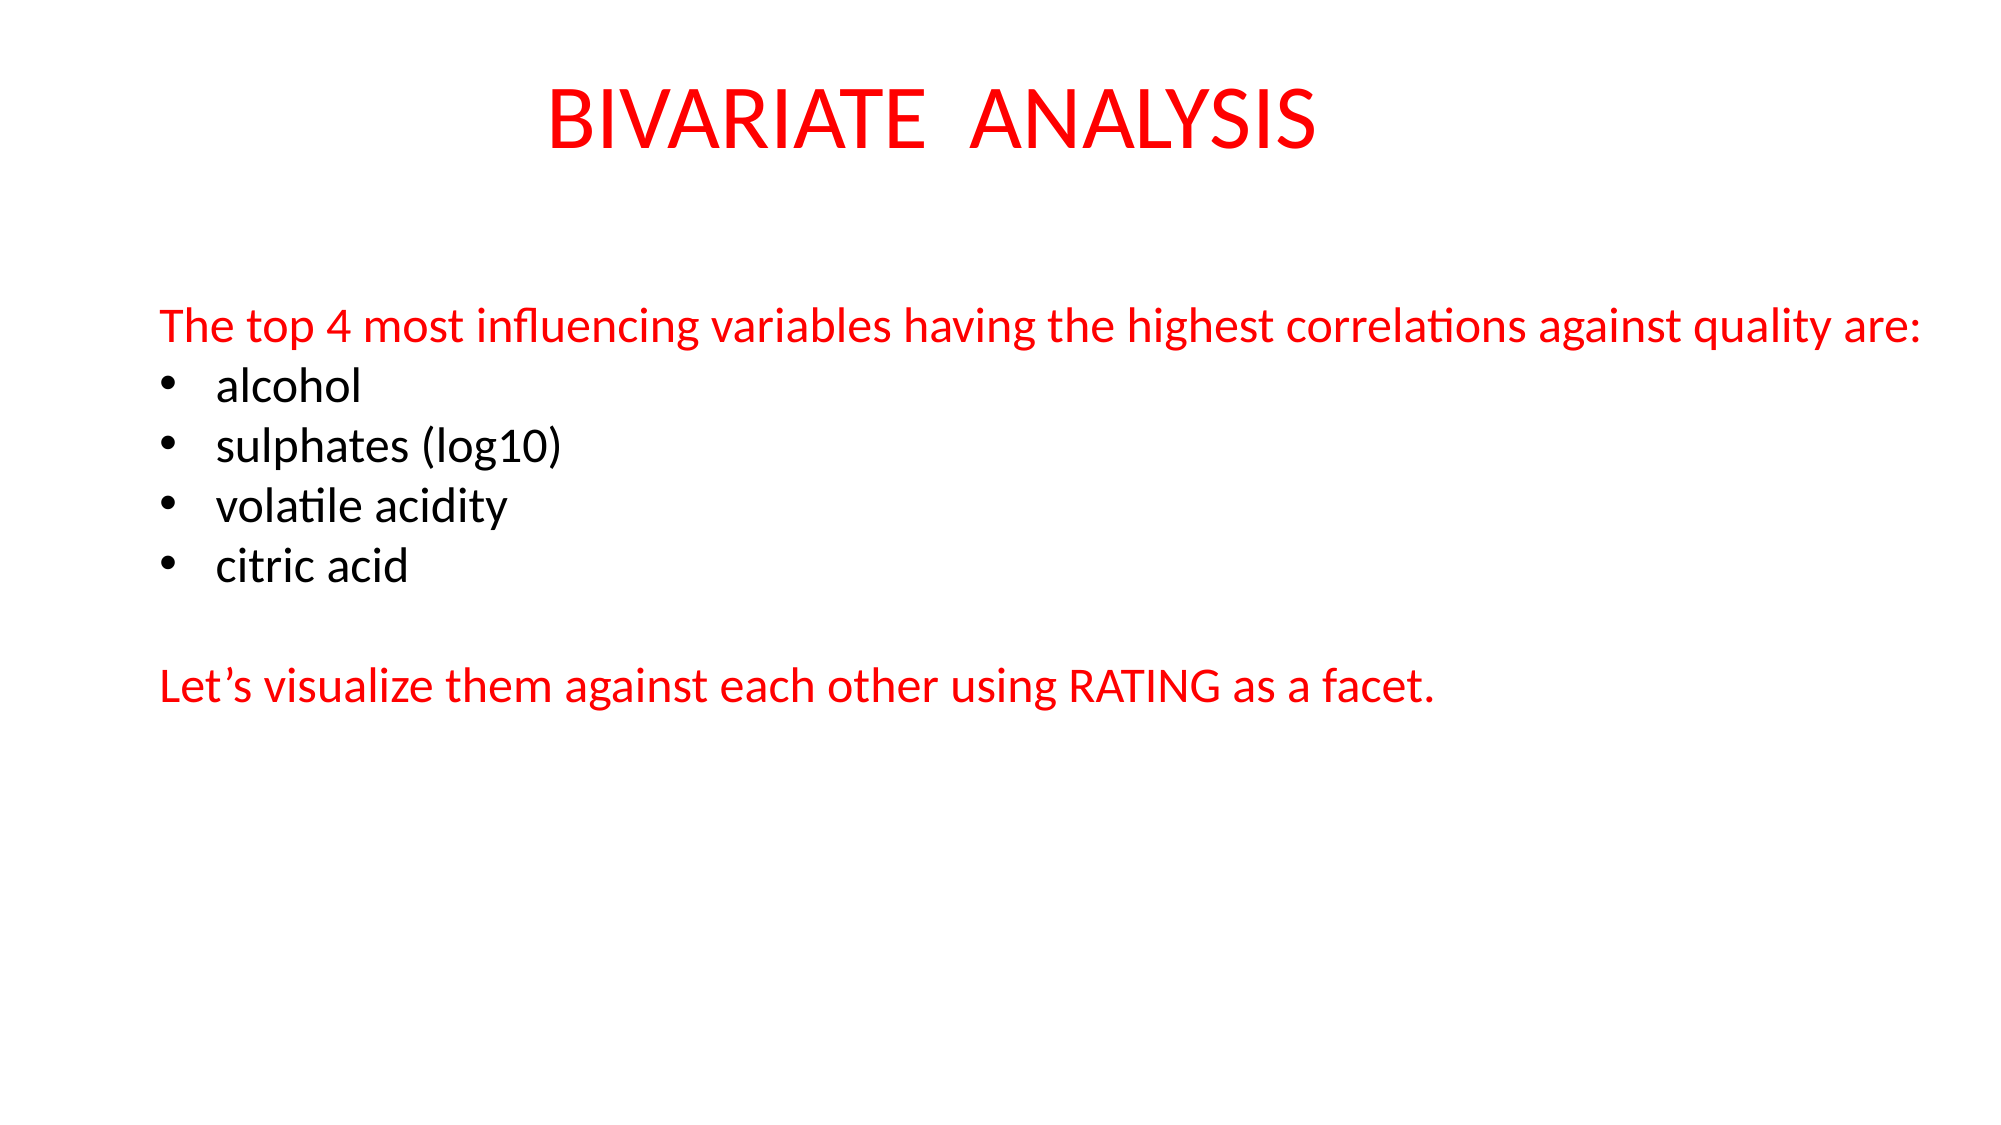

# BIVARIATE  ANALYSIS
The top 4 most influencing variables having the highest correlations against quality are:
alcohol
sulphates (log10)
volatile acidity
citric acid

Let’s visualize them against each other using RATING as a facet.